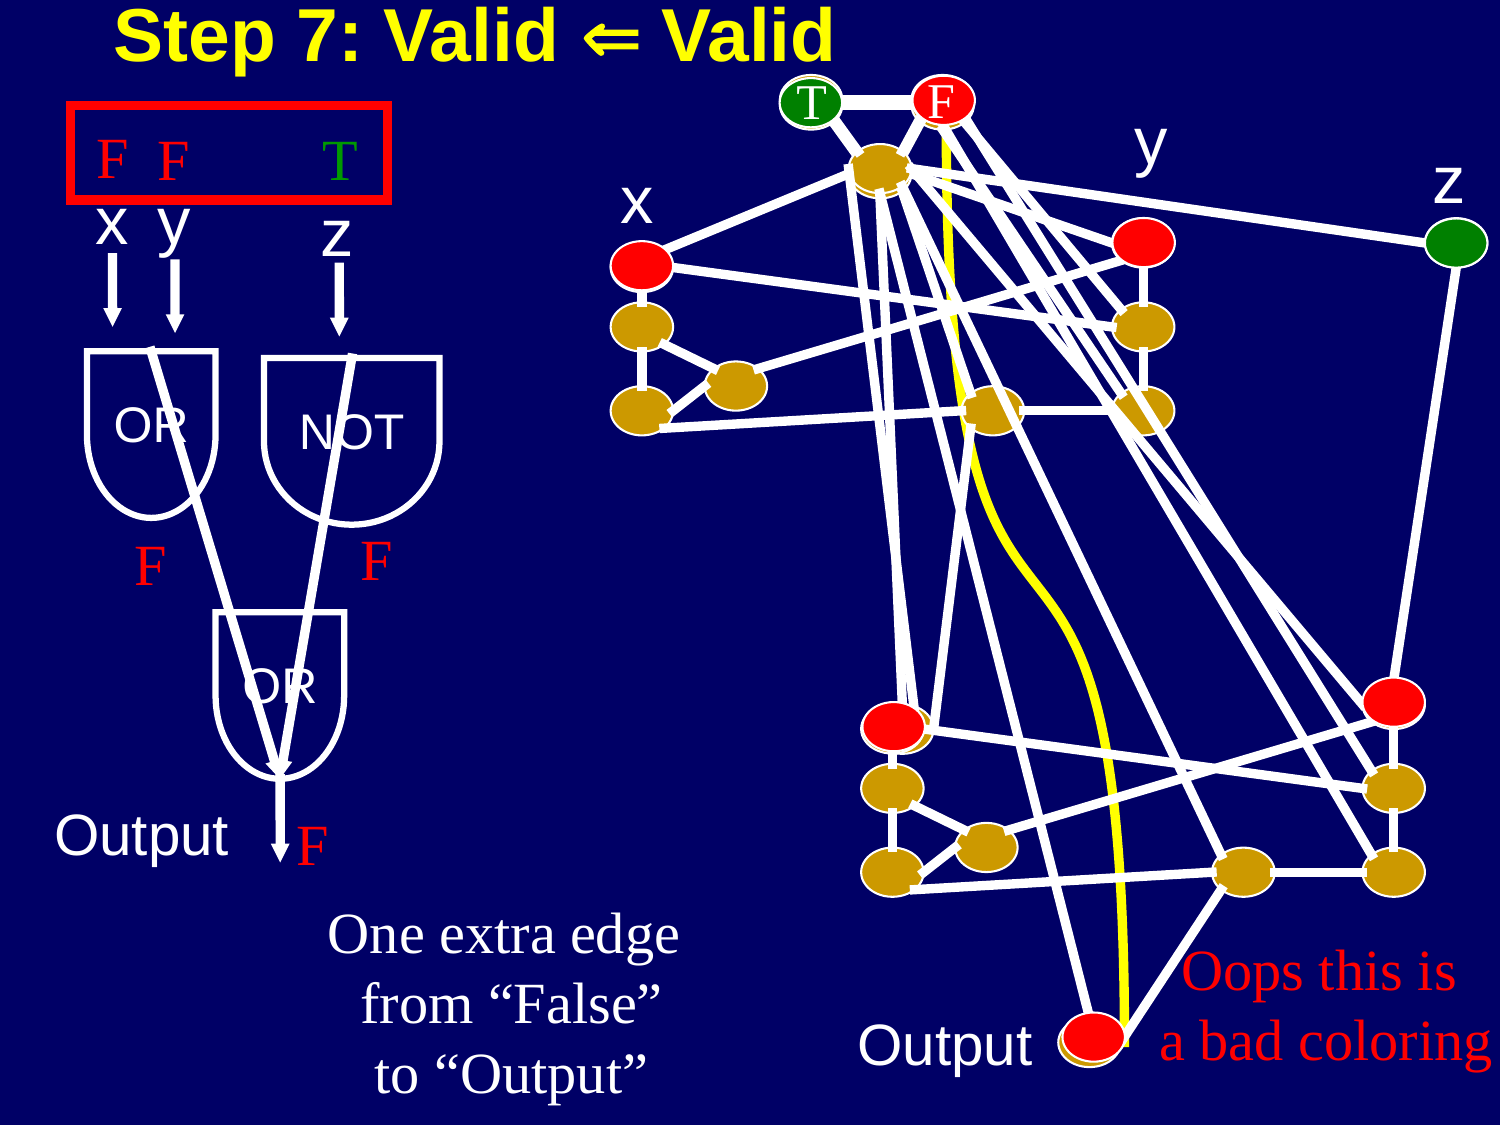

Step 7: Valid ⇐ Valid
F
T

y

 F
F
T
z

x
x
y
z

NOT
OR
OR

F
F

Output
F

One extra edge
from “False”
to “Output”
Oops this is
a bad coloring
Output